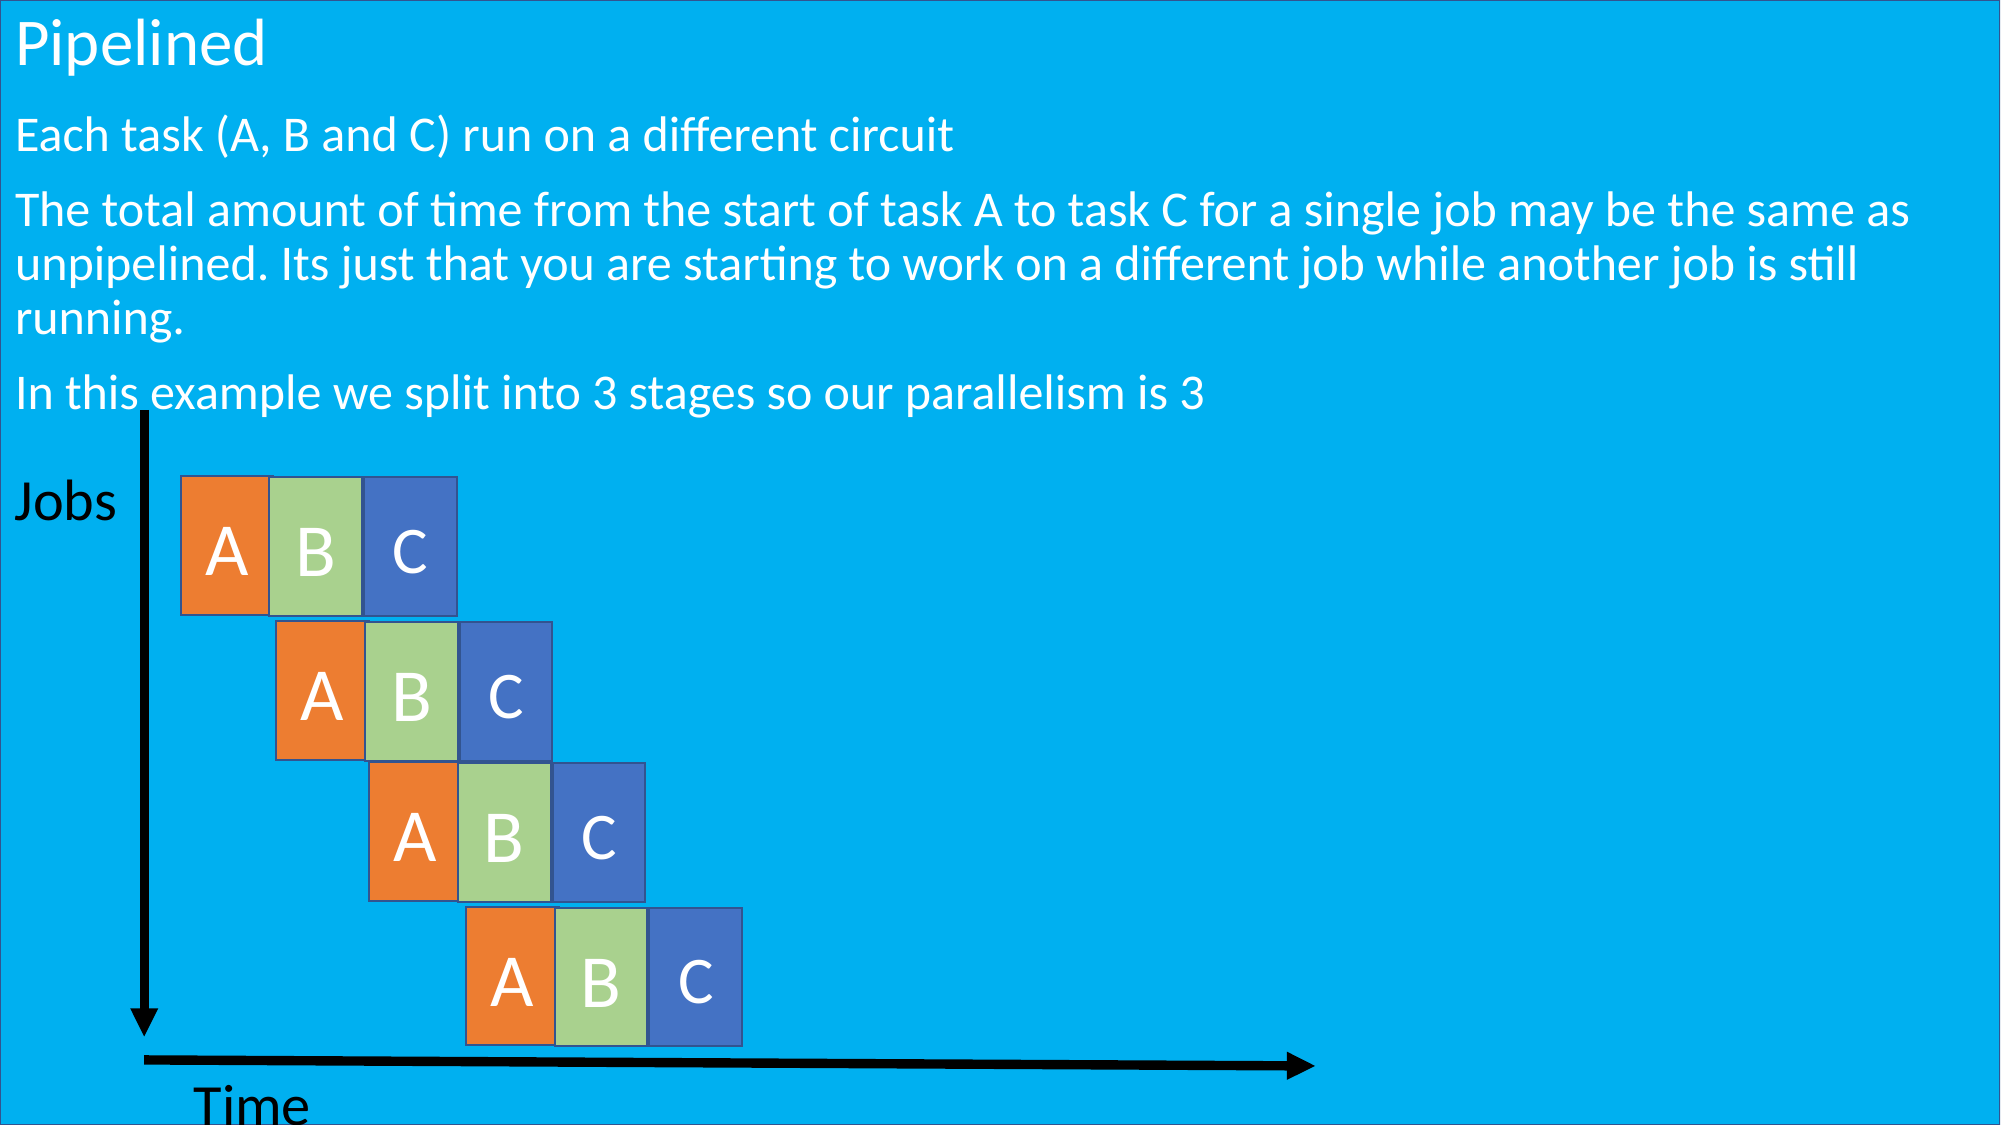

# Pipelined
Each task (A, B and C) run on a different circuit
The total amount of time from the start of task A to task C for a single job may be the same as unpipelined. Its just that you are starting to work on a different job while another job is still running.
In this example we split into 3 stages so our parallelism is 3

Jobs
Time
A
B
C
A
B
C
A
B
C
A
B
C